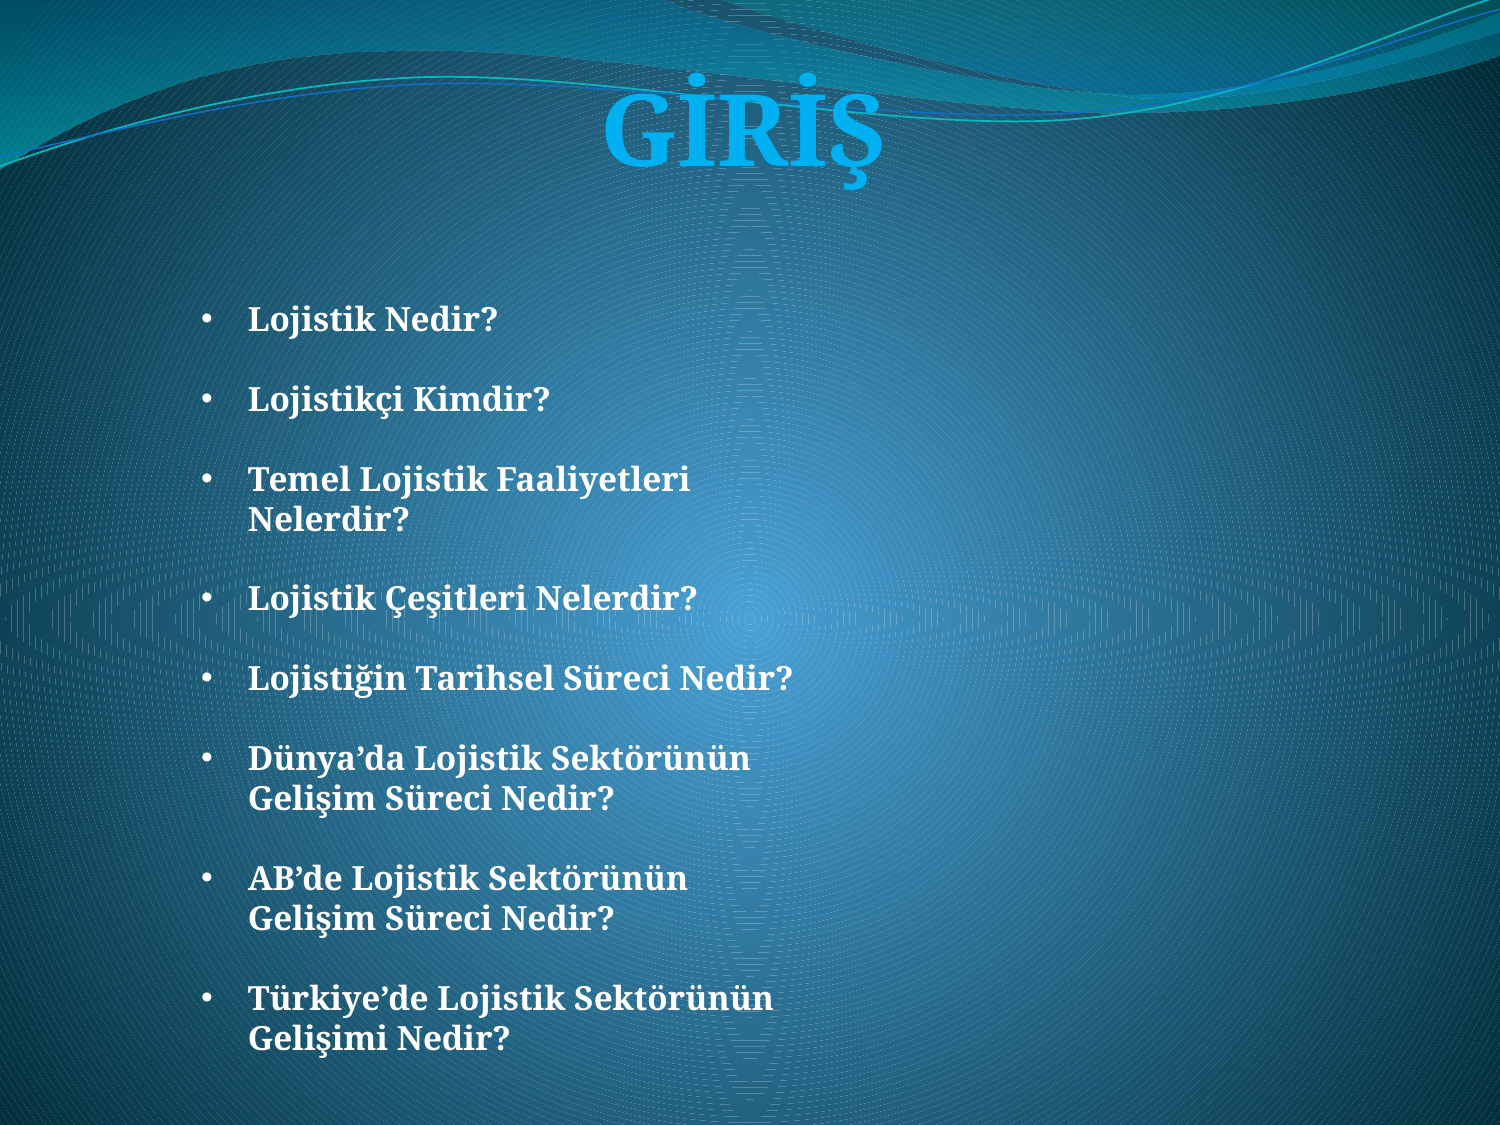

GİRİŞ
Lojistik Nedir?

Lojistikçi Kimdir?

Temel Lojistik Faaliyetleri Nelerdir?

Lojistik Çeşitleri Nelerdir?

Lojistiğin Tarihsel Süreci Nedir?

Dünya’da Lojistik Sektörünün Gelişim Süreci Nedir?

AB’de Lojistik Sektörünün Gelişim Süreci Nedir?

Türkiye’de Lojistik Sektörünün Gelişimi Nedir?